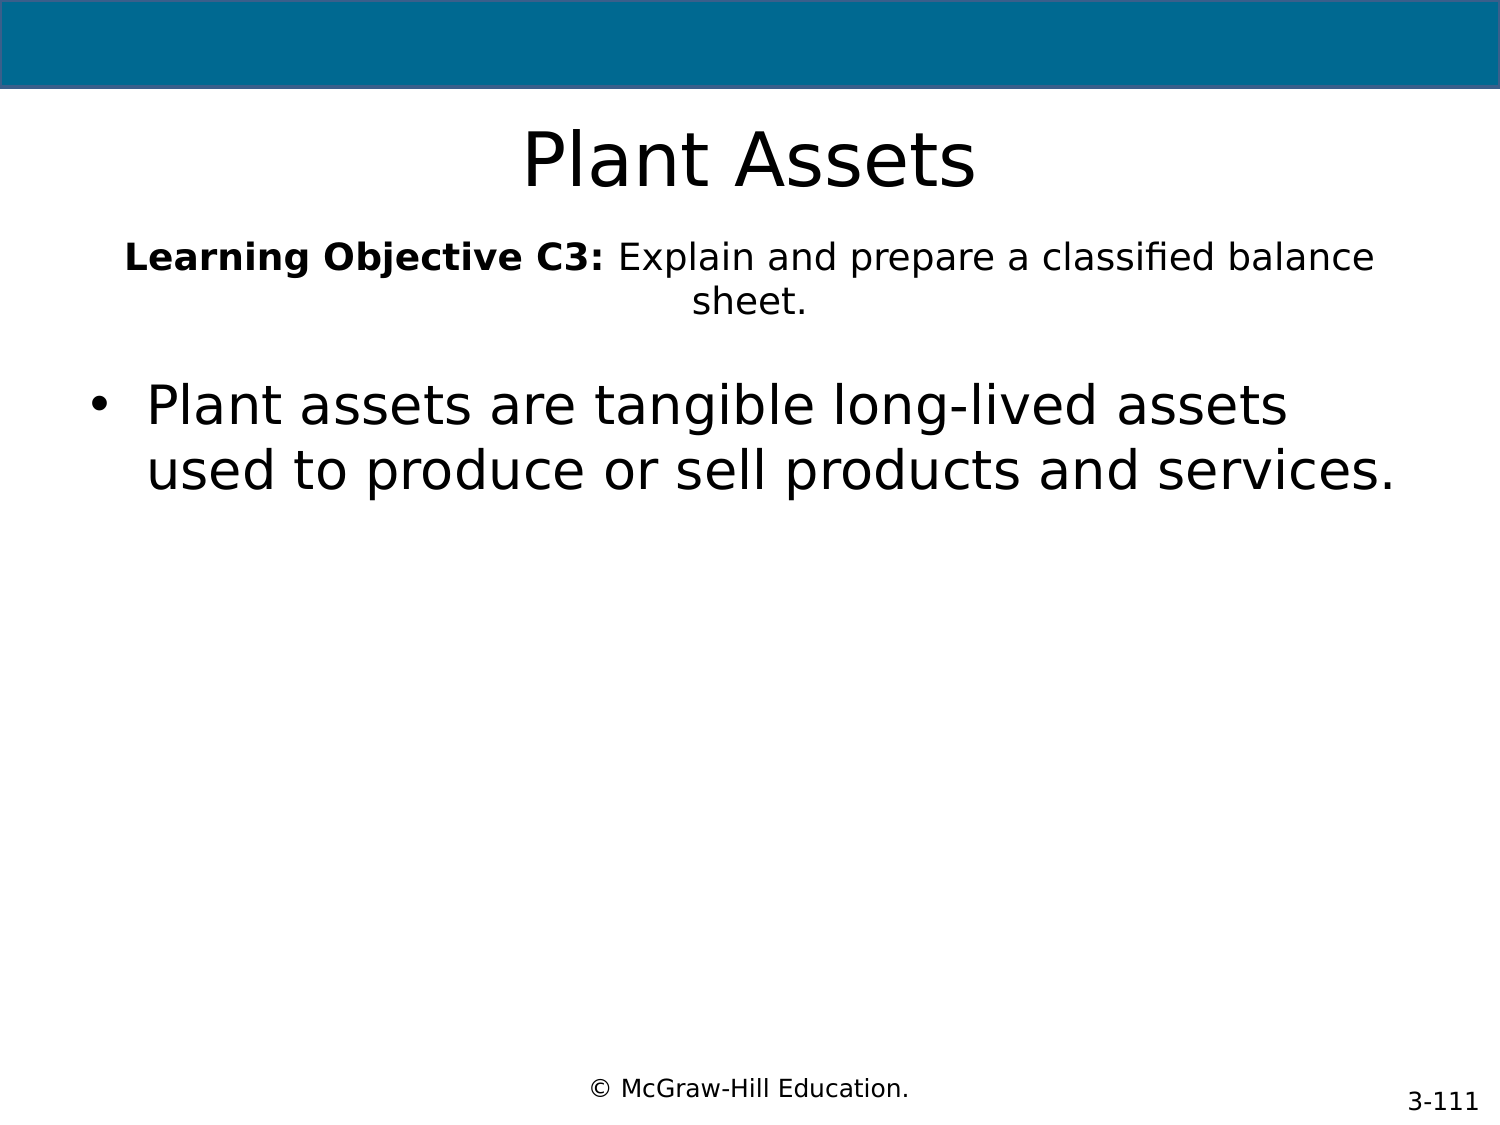

# Plant Assets
Learning Objective C3: Explain and prepare a classified balance sheet.
Plant assets are tangible long-lived assets used to produce or sell products and services.